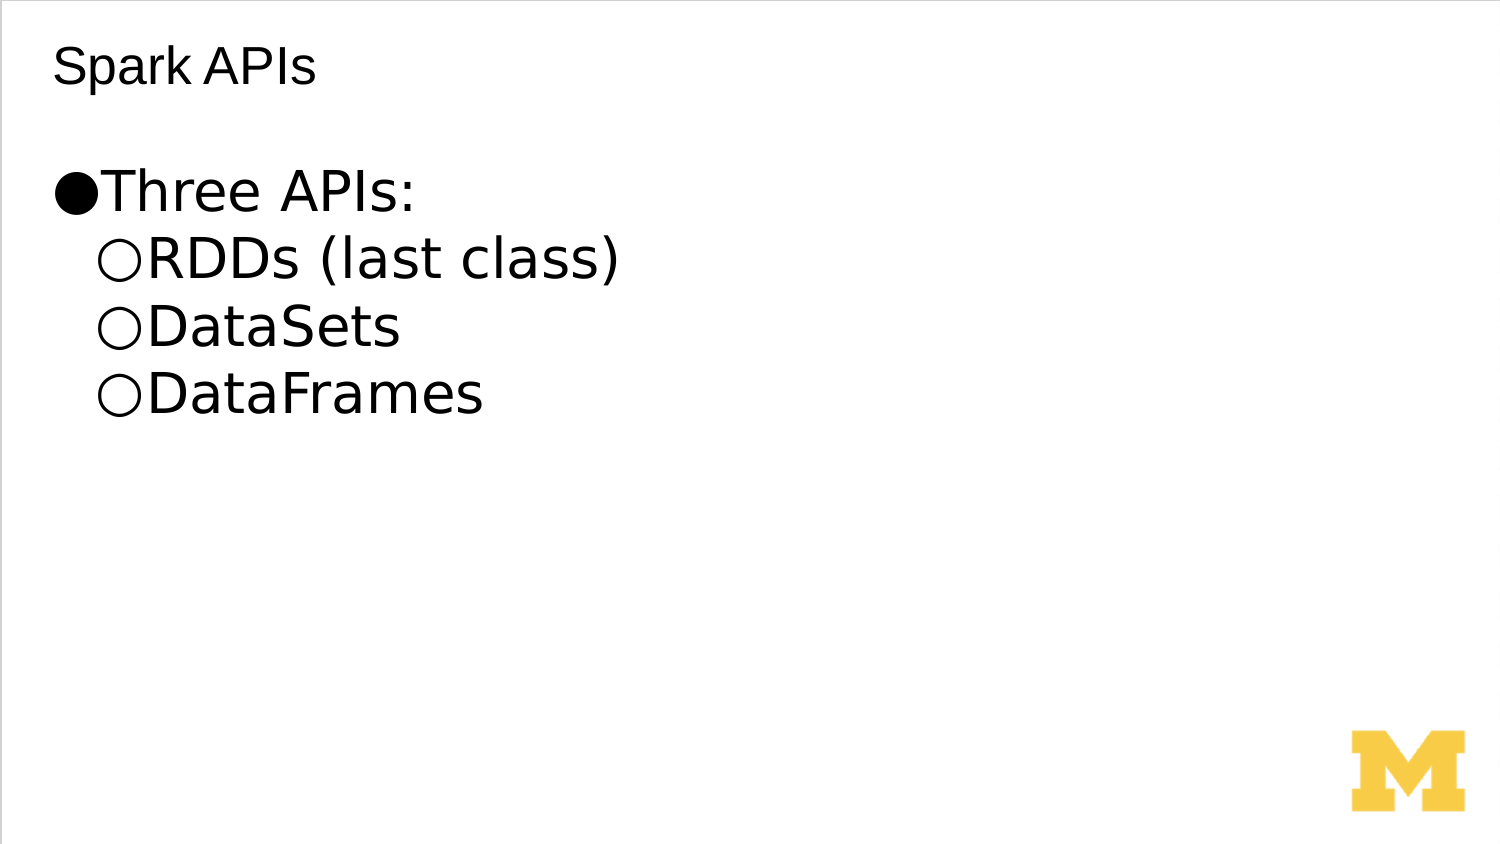

# Spark APIs
Three APIs:
RDDs (last class)
DataSets
DataFrames